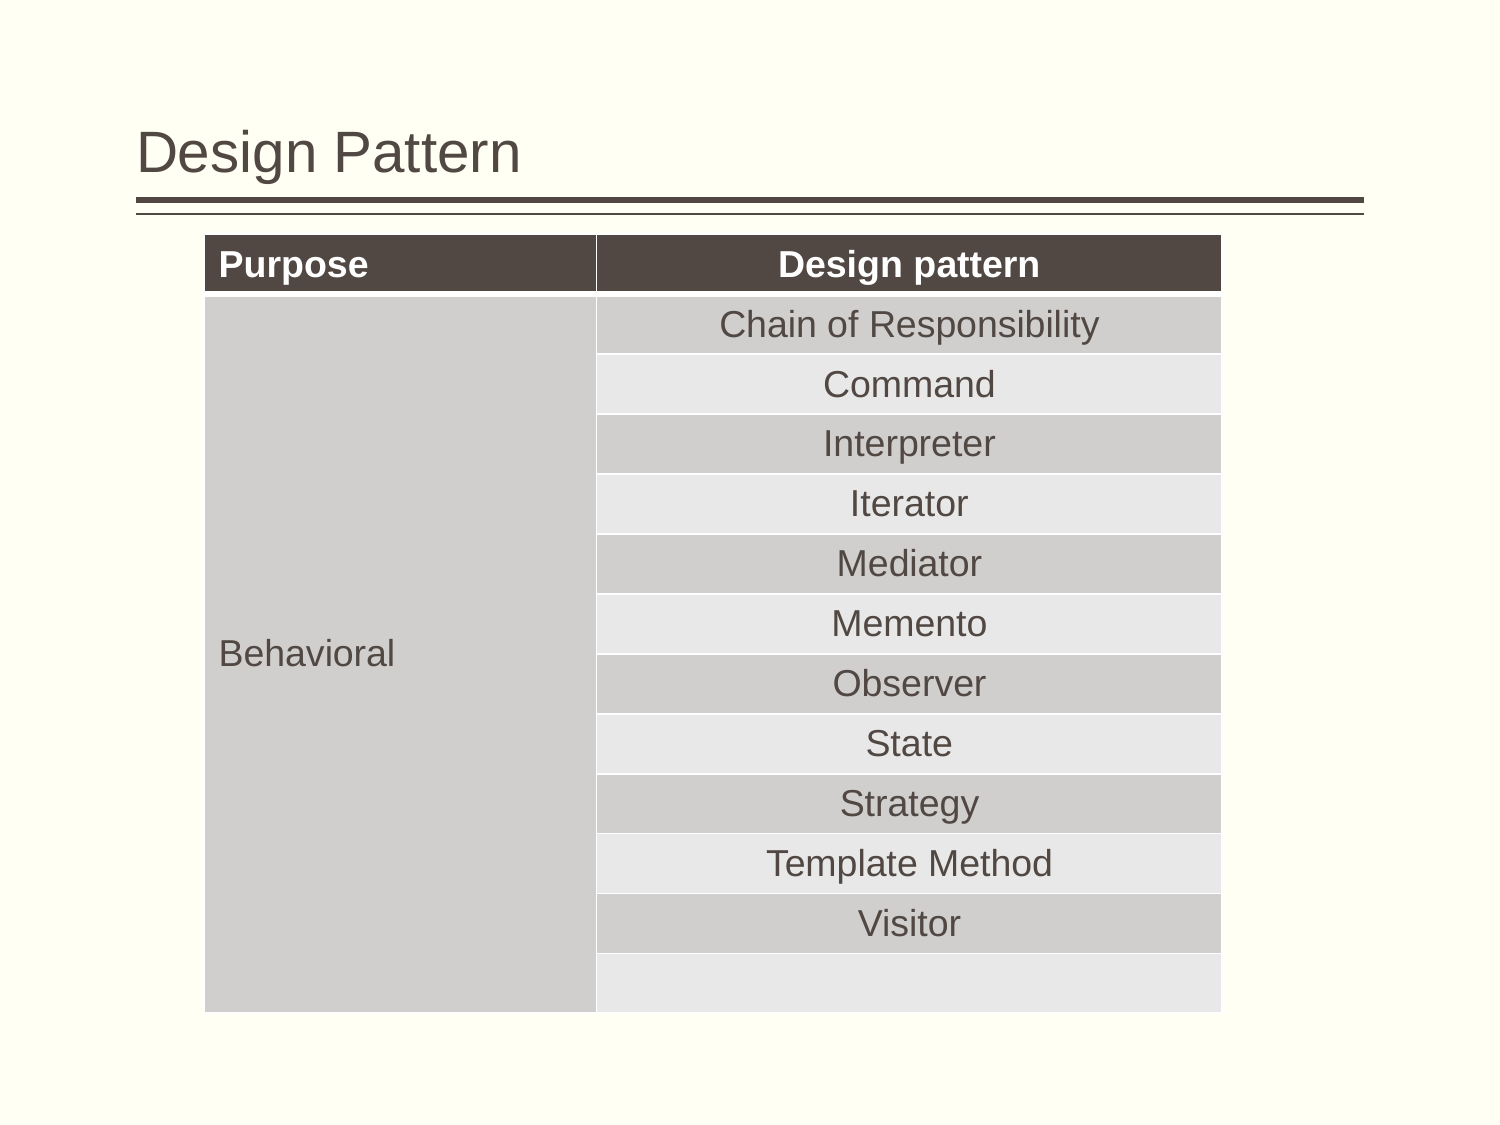

# Design Pattern
| Purpose | Design pattern |
| --- | --- |
| Behavioral | Chain of Responsibility |
|  | Command |
|  | Interpreter |
|  | Iterator |
|  | Mediator |
|  | Memento |
|  | Observer |
|  | State |
|  | Strategy |
|  | Template Method |
|  | Visitor |
|  |  |